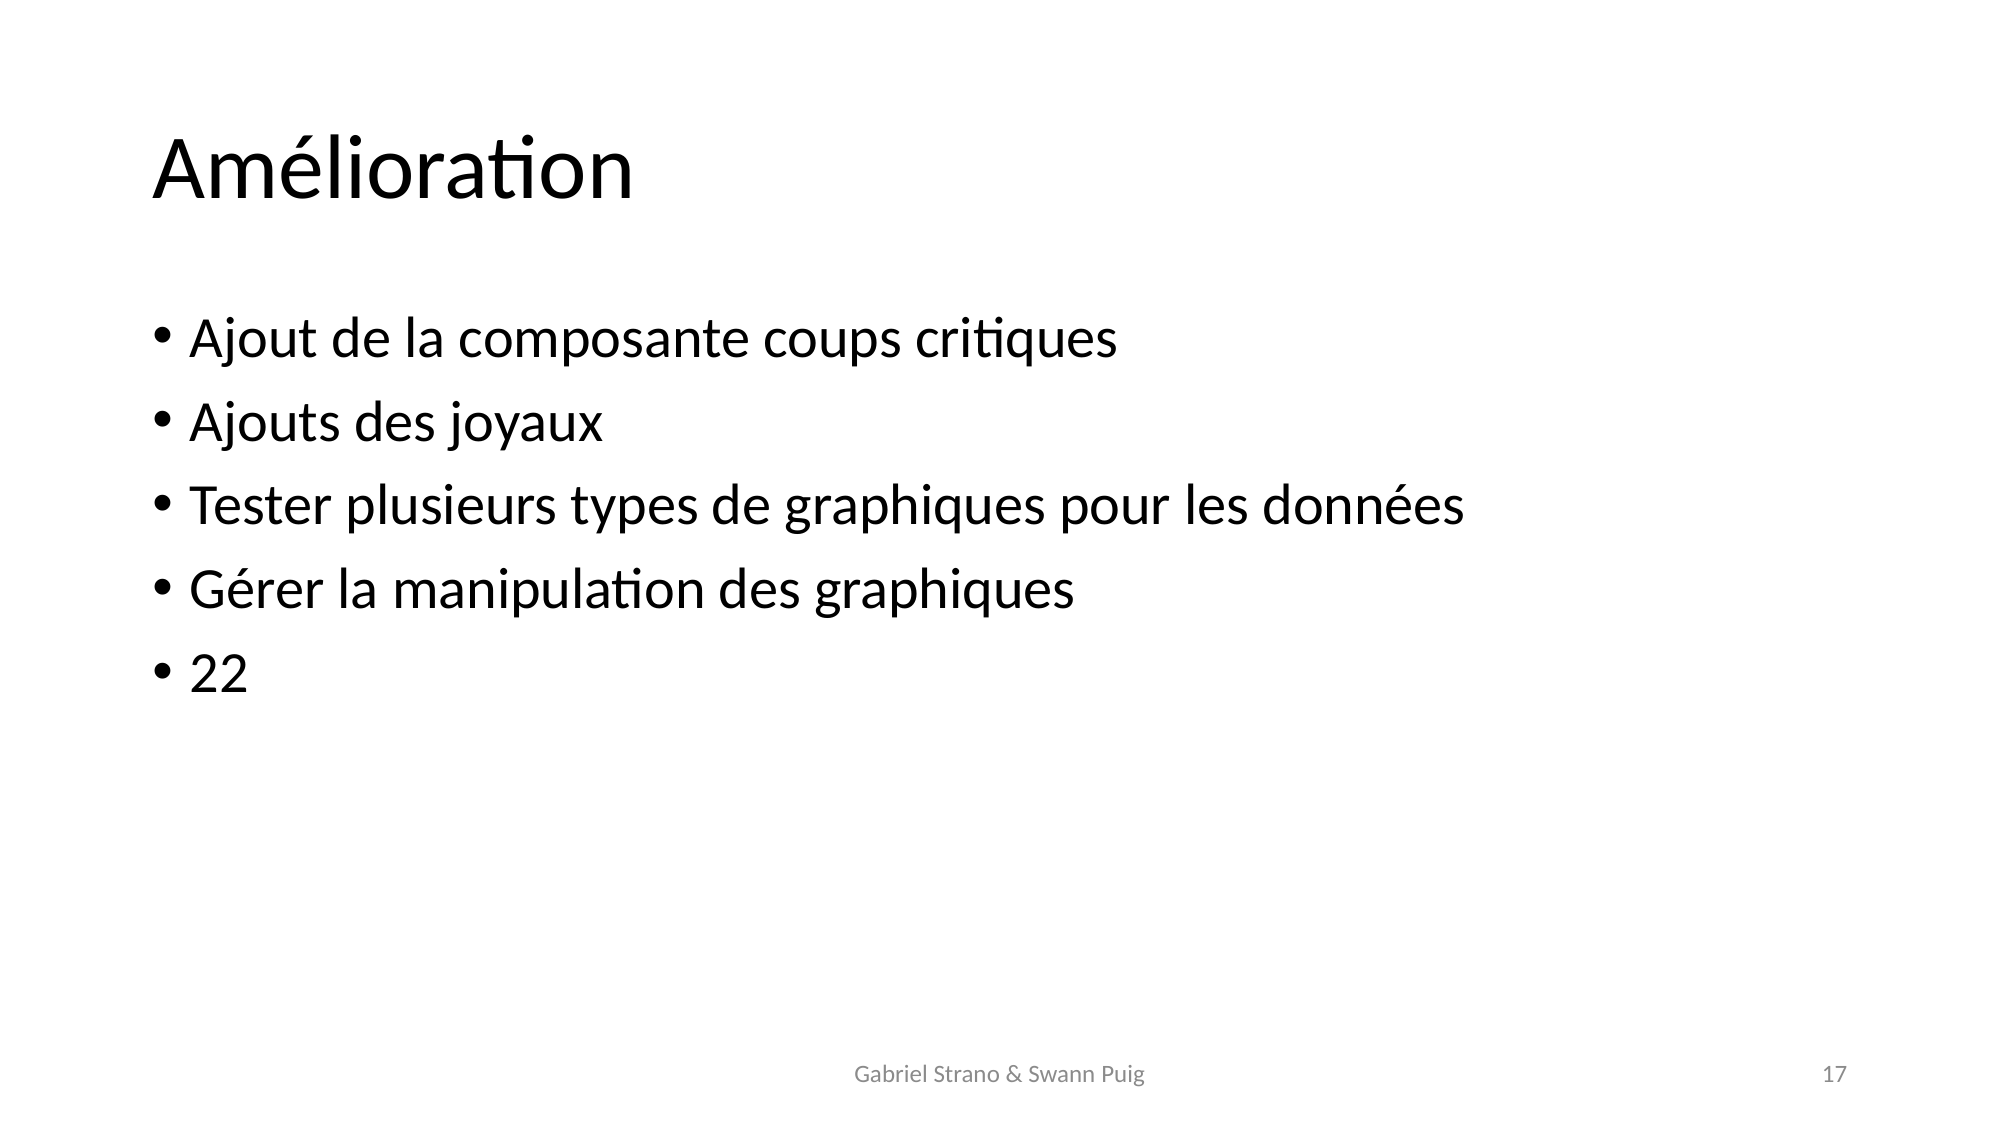

# Amélioration
Ajout de la composante coups critiques
Ajouts des joyaux
Tester plusieurs types de graphiques pour les données
Gérer la manipulation des graphiques
22

Gabriel Strano & Swann Puig
17